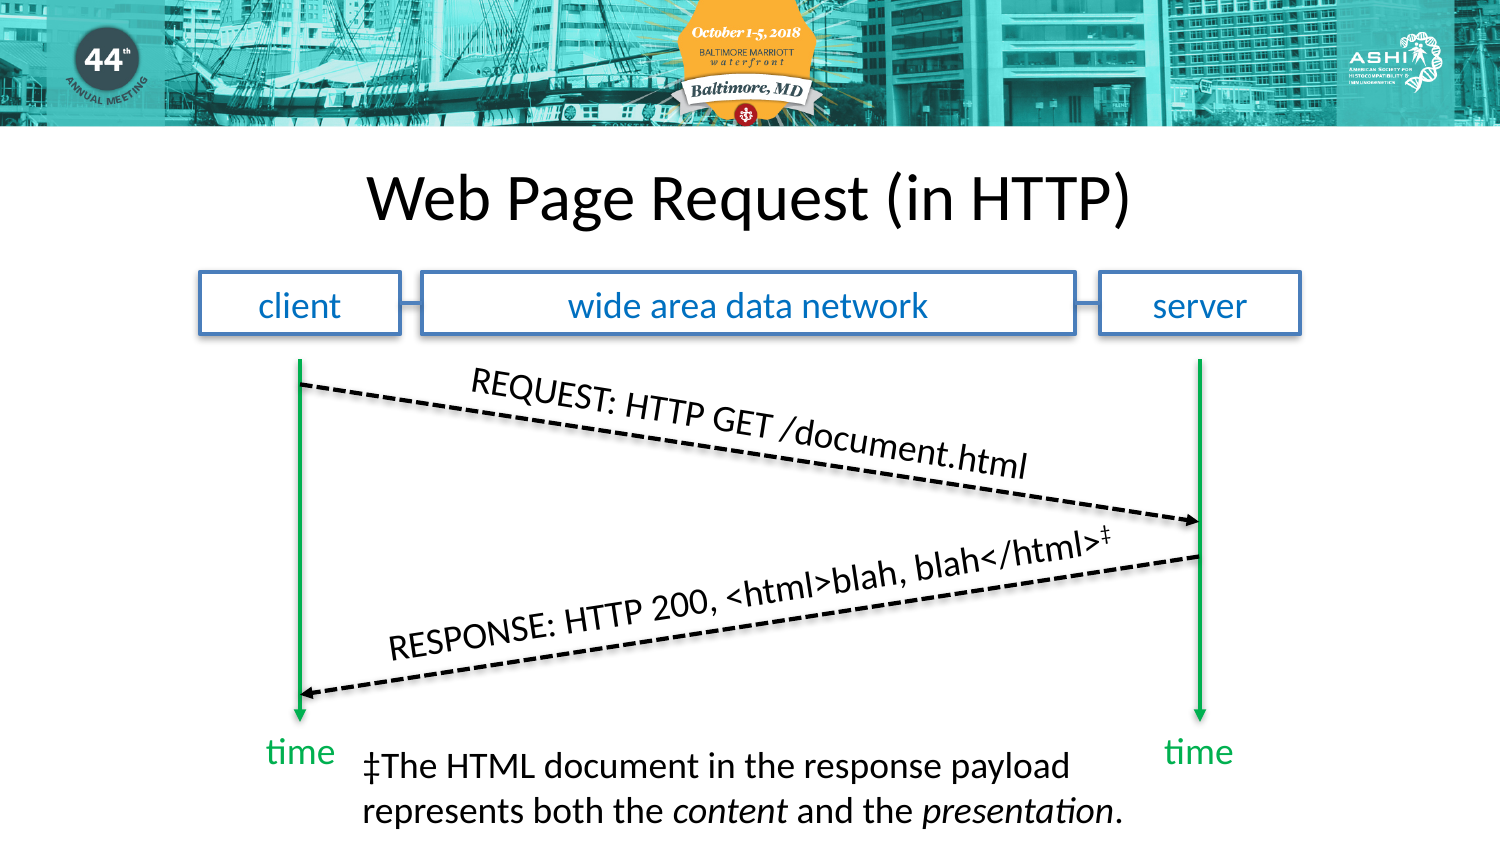

Web Page Request (in HTTP)
client
wide area data network
server
REQUEST: HTTP GET /document.html
RESPONSE: HTTP 200, <html>blah, blah</html>‡
time
time
‡The HTML document in the response payload represents both the content and the presentation.